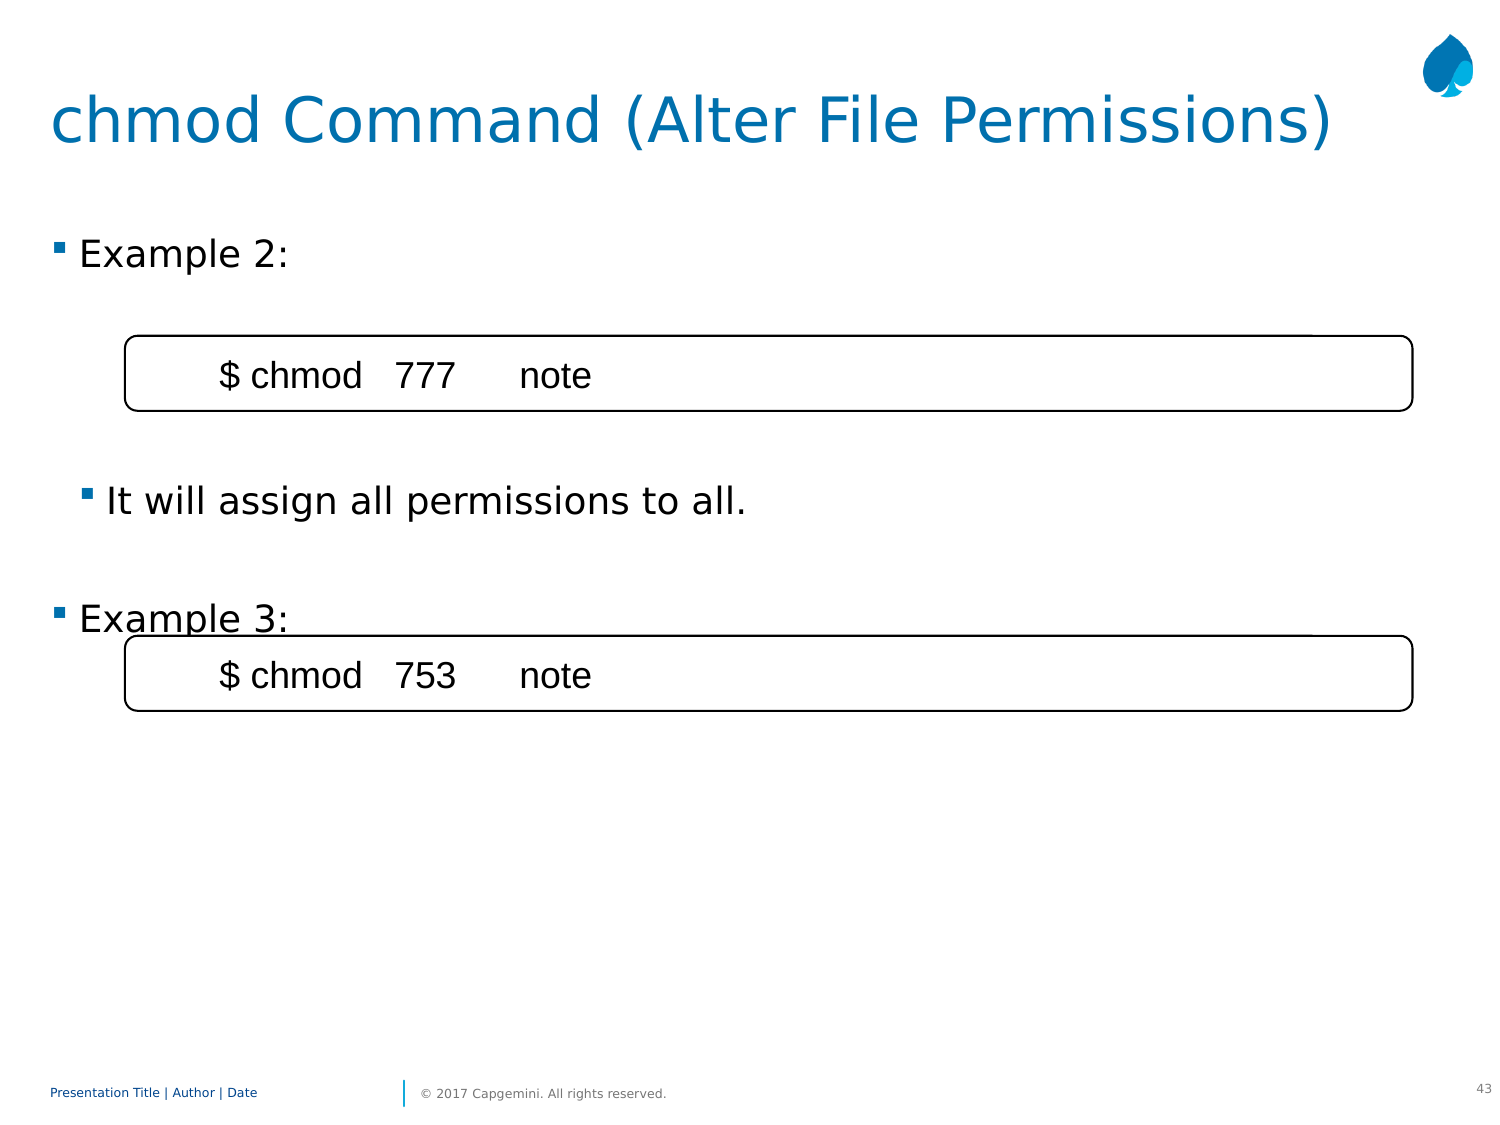

# chmod Command (Alter File Permissions)
Example 2:

It will assign all permissions to all.

Example 3:
$ chmod   777	note
$ chmod   753	note